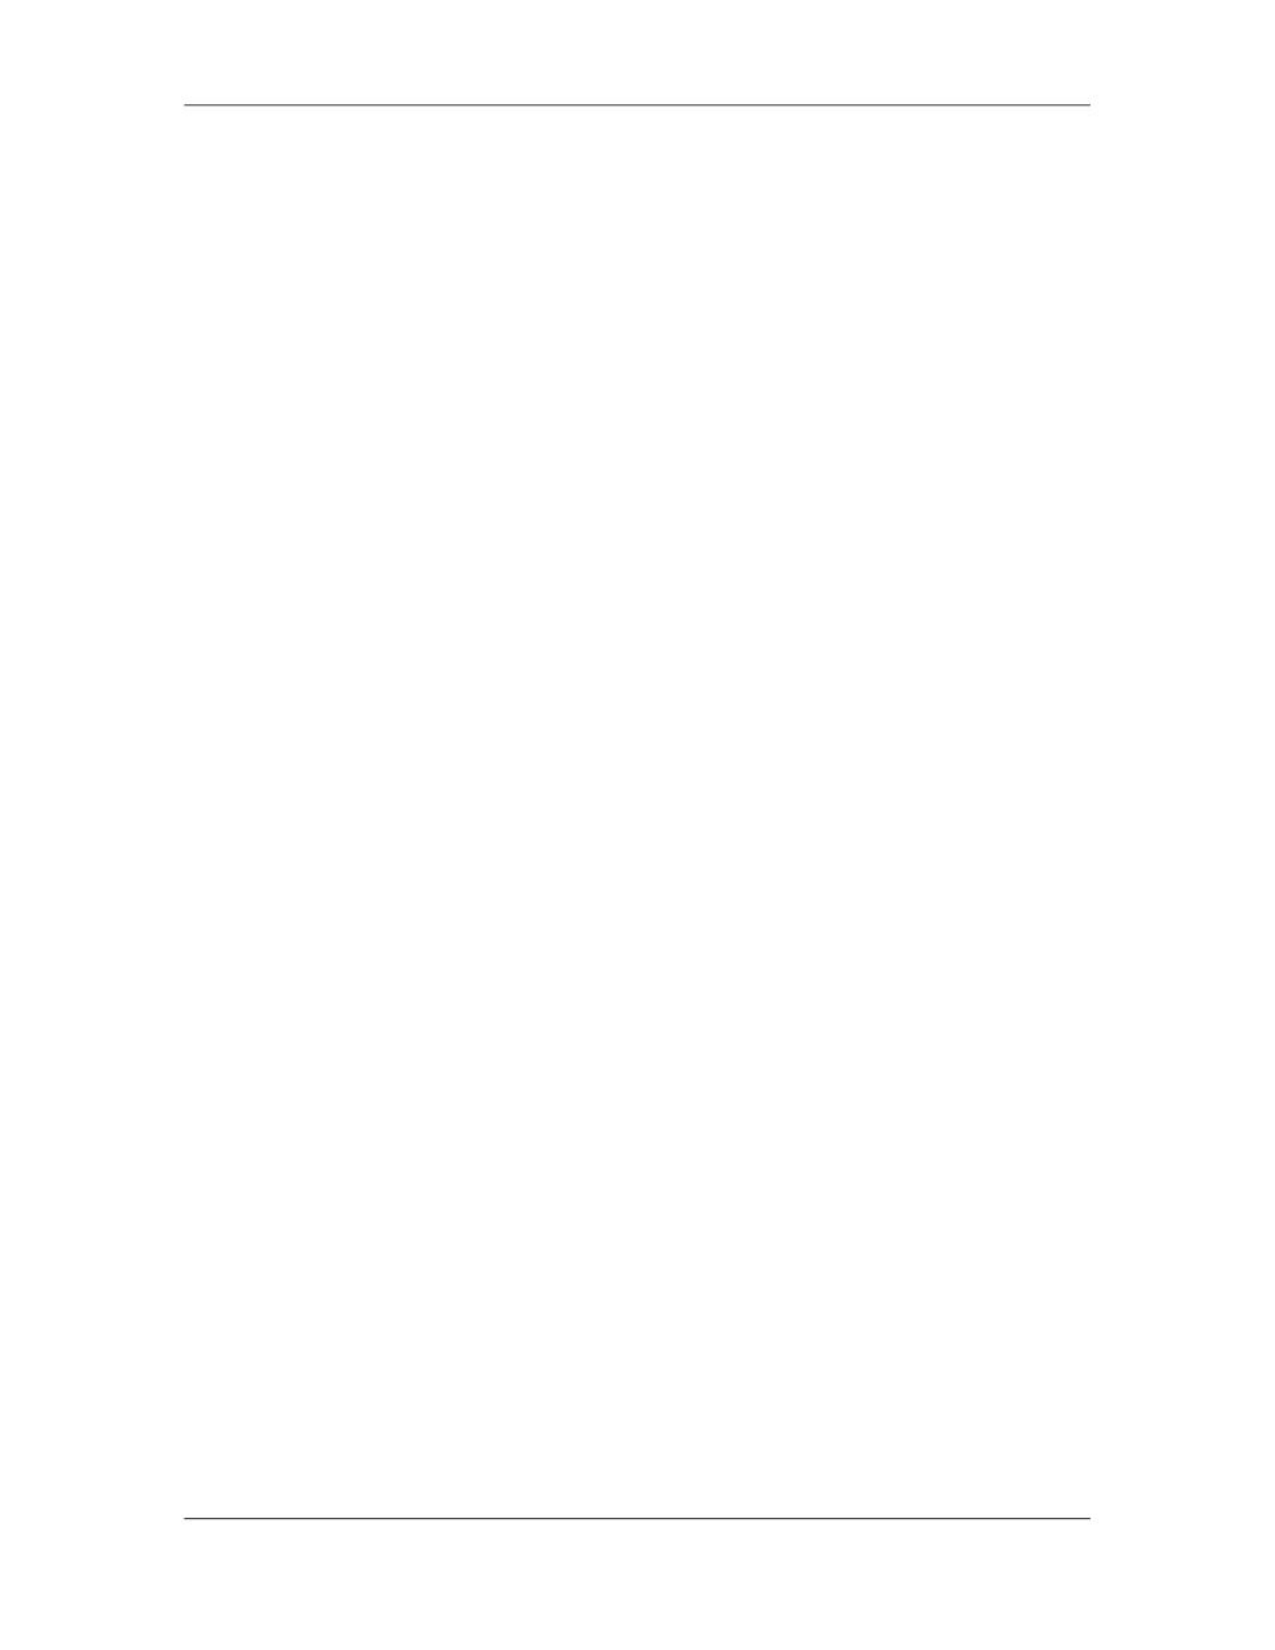

Software Project Management (CS615)

																																																																																																									In any case, a problem that has been analyzed and resolved ahead of time is far
																																																																																																									simpler to resolve than a problem that occurs unexpectedly.

																																																																																																									When risk is considered in the context of software engineering, three conceptual

																																																																																																									underpinnings are always in evidence:

																																																																																																									– 						The future is our concern – what risks might cause the software project to go
																																																																																																																								awry?

																																																																																																									– 						Change is our concern -how will changes in customer requirements,
																																																																																																																								development technologies, target computers, and all other entities connected

																																																																																																																								to the project affect timeliness and overall success?
																																																																																																									– 						Last, we must grapple with choices - what methods and tools should we use,
																																																																																																																								how many people should be involved, how much emphasis on quality is
																																																																																																																								"enough"?

																																																																																																									Risk analysis and management are a series of steps that help a software team to

																																																																																																									understand and manage uncertainty. Many problems can plague a software project

																																																																																																									A risk is a potential problem - it might happen, it might not But regardless of the
																																																																																																									outcome, it's a really good idea to identify it, assess its probability of occurrence,

																																																																																																									estimate its impact, and establish a contingency plan should the problem actually
																																																																																																									occur.

																																																																																																									Any project can encounter uncertainties in the form of increased costs, schedule

																																																																																																									delays, and diminished qualities. Unless tackled, these uncertainties can lead to
																																																																																																									major project disasters.

																																																																																																									The uncertainties encountered during project execution are the potential project

																																																																																																									risks. Every software project has to grapple with the new risks threatening
																																																																																																									information security along with the conventional risks, such as hardware failure,

																																																																																																									time and cost escalation, defects, or resource crunch.

																																																																																																									Risk can be defined as the possibility of loss. Risk arises due to the inability to
																																																																																																									achieve objectives within defined cost, schedule, and technical constraints.

																																																																																																									Risk has two components:

																																																																																																																								– 						The possibility of not achieving a particular outcome is one, and
																																																																																																																								– 						The result of failing to achieve the outcome is the other

																																																																																																									The former is the probability of loss, and the latter is the loss. Software project
																																																																																																									management deals with managing both these components of risk.

																																																																																																									Risk management focuses the project manager’s attention on those portions of the

																																																																																																									project most likely to cause trouble and compromise participants’ win conditions.

																																																																																						                                                                                                                                 334

																																																																																																																																																																																						© Copyright Virtual University of Pakistan